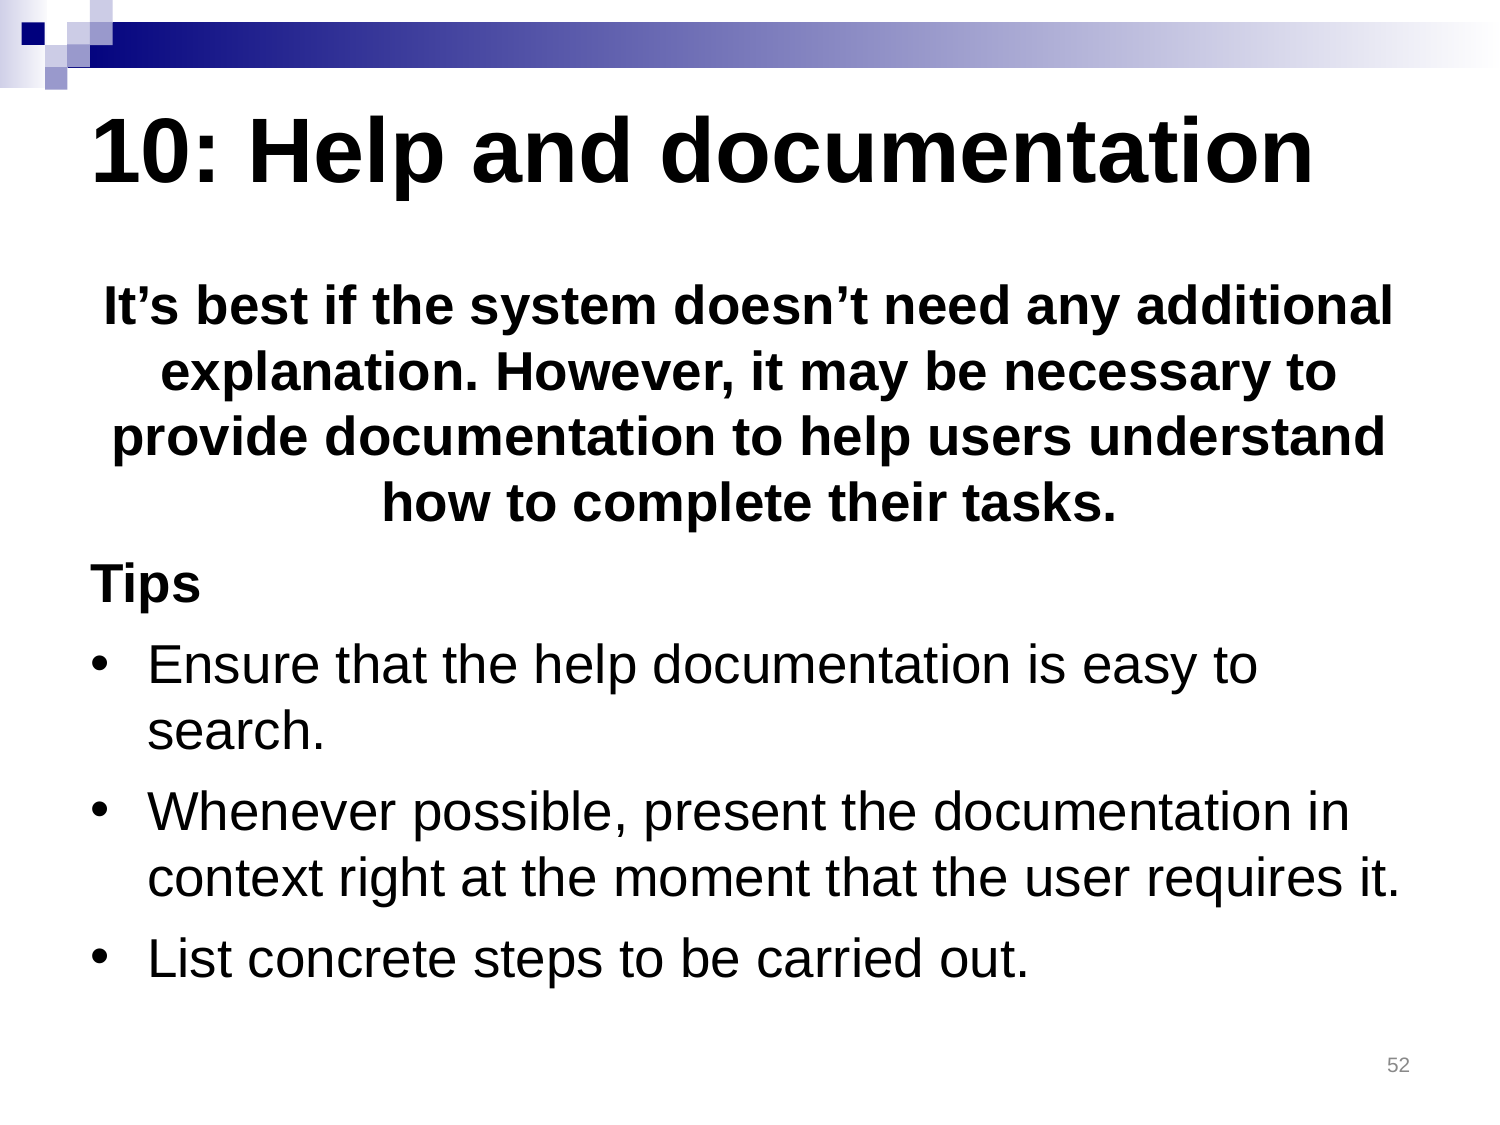

# 10: Help and documentation
It’s best if the system doesn’t need any additional explanation. However, it may be necessary to provide documentation to help users understand how to complete their tasks.
Tips
Ensure that the help documentation is easy to search.
Whenever possible, present the documentation in context right at the moment that the user requires it.
List concrete steps to be carried out.
52